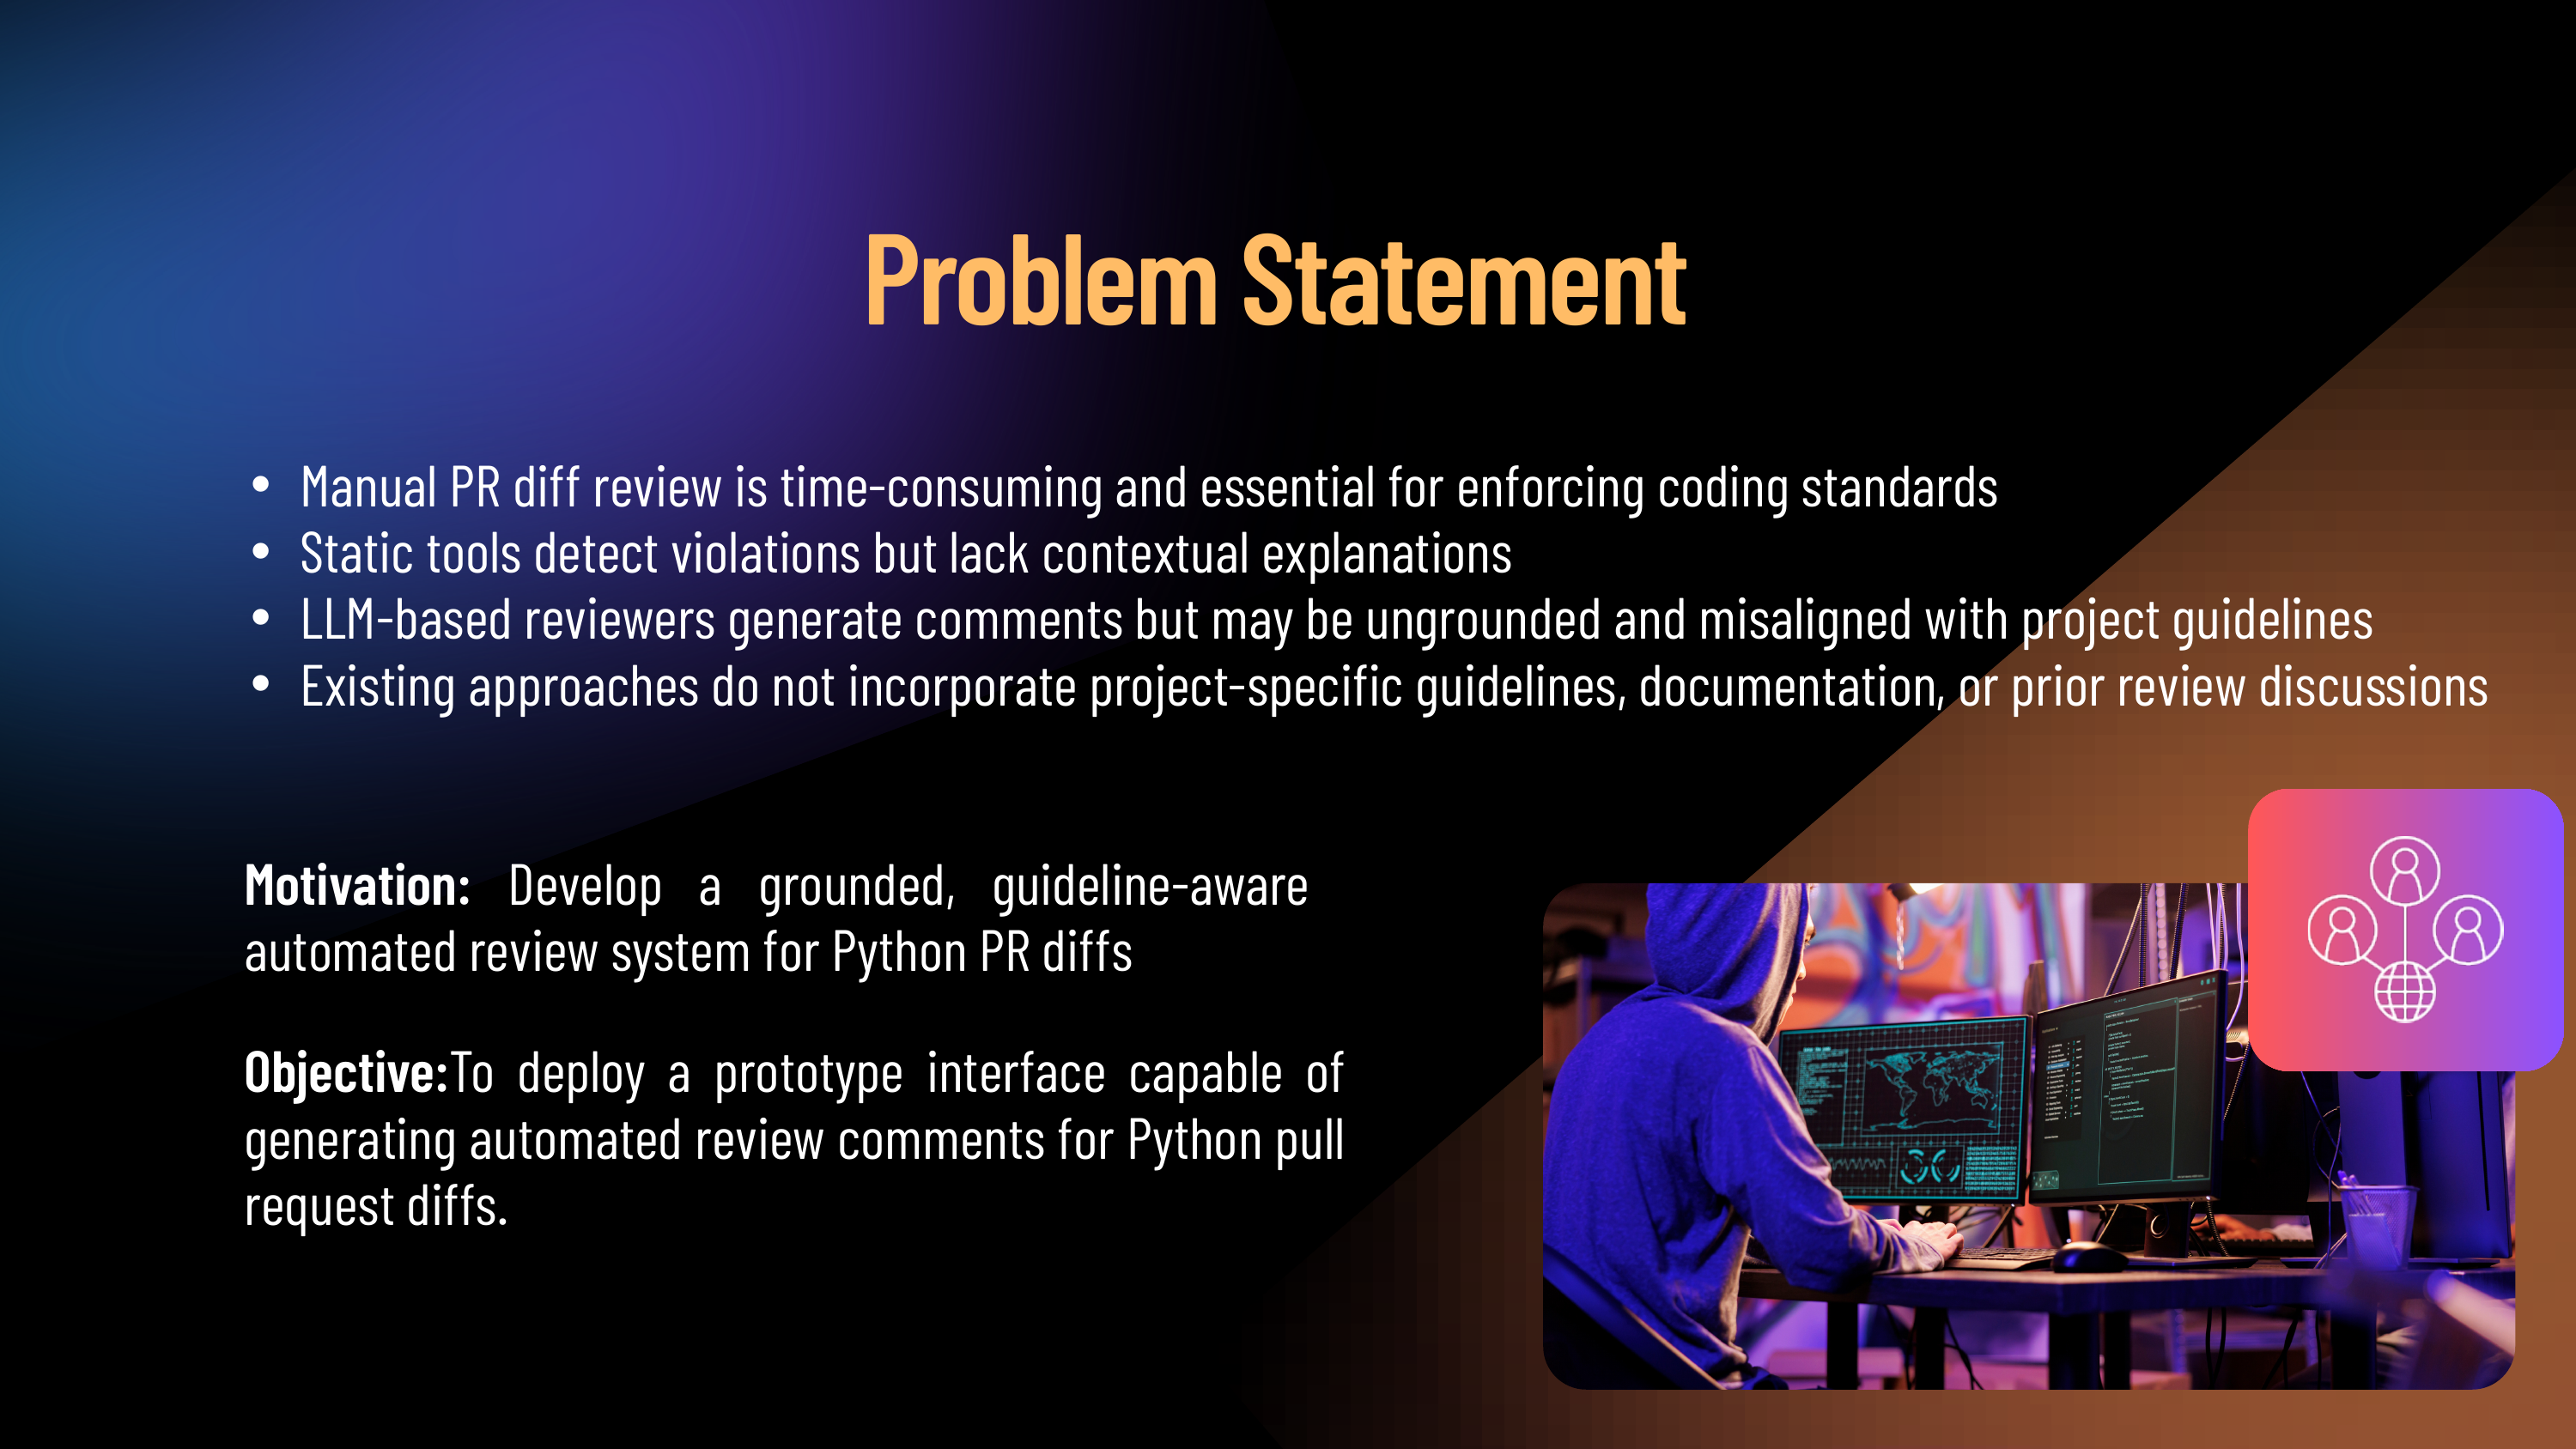

Problem Statement
Manual PR diff review is time-consuming and essential for enforcing coding standards
Static tools detect violations but lack contextual explanations
LLM-based reviewers generate comments but may be ungrounded and misaligned with project guidelines
Existing approaches do not incorporate project-specific guidelines, documentation, or prior review discussions

Motivation: Develop a grounded, guideline-aware automated review system for Python PR diffs

Objective:To deploy a prototype interface capable of generating automated review comments for Python pull request diffs.